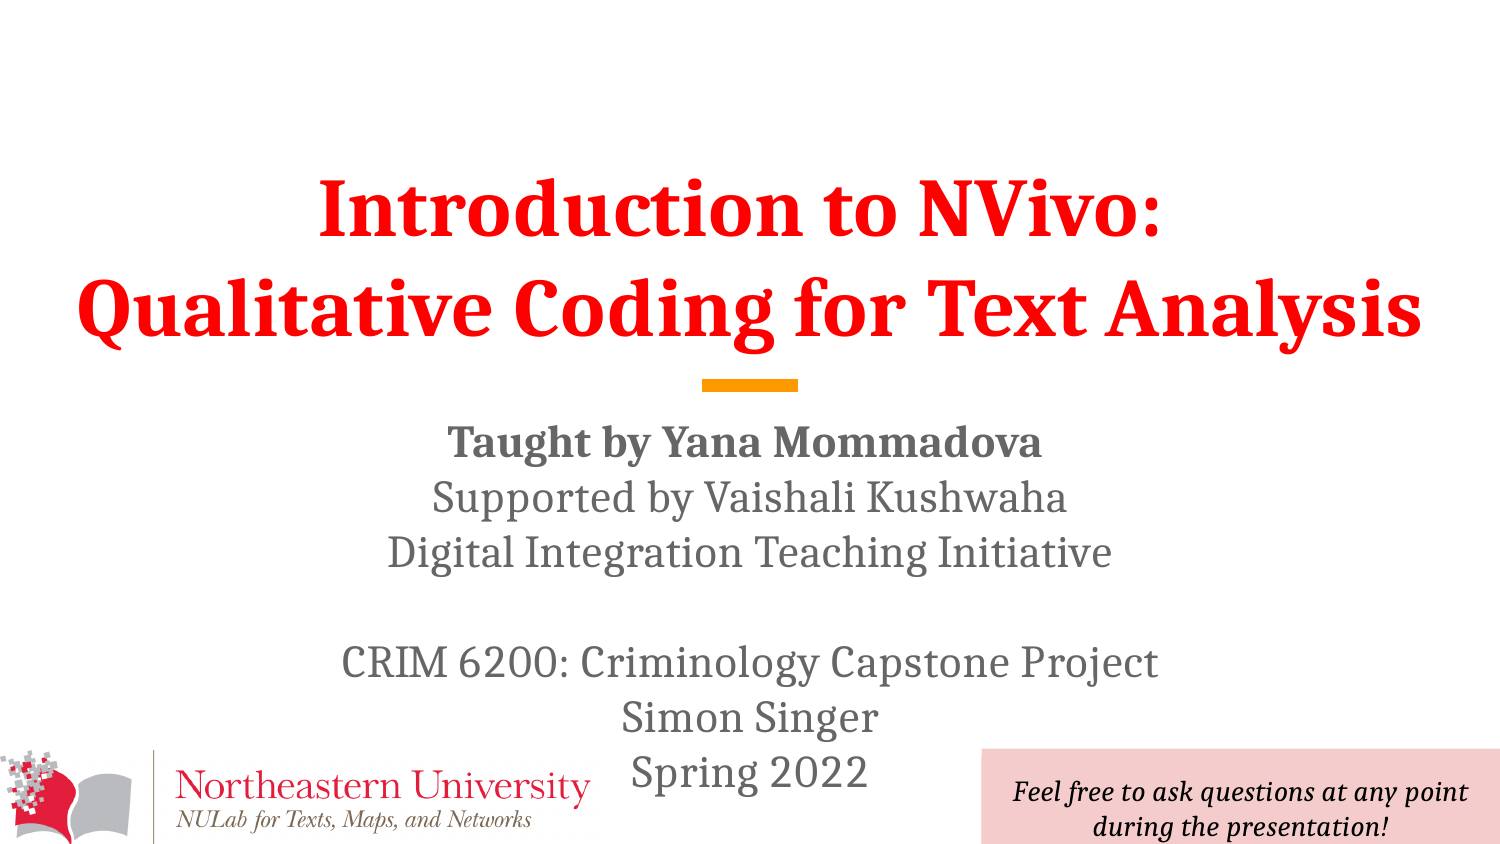

# Introduction to NVivo:
Qualitative Coding for Text Analysis
Taught by Yana Mommadova
Supported by Vaishali Kushwaha
Digital Integration Teaching Initiative

CRIM 6200: Criminology Capstone Project
Simon Singer
Spring 2022

Feel free to ask questions at any point during the presentation!